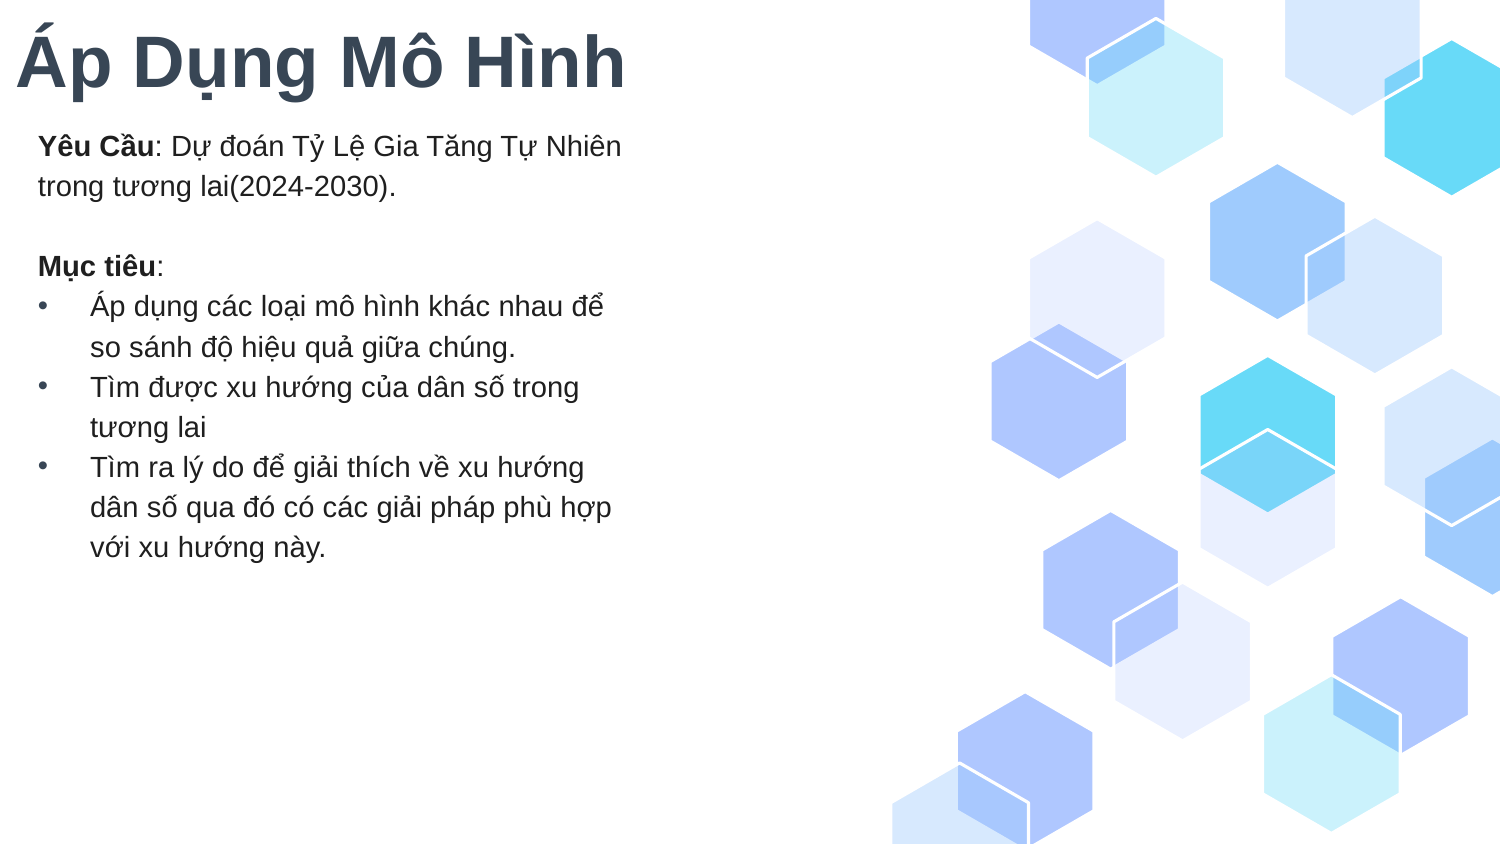

# Áp Dụng Mô Hình

Yêu Cầu: Dự đoán Tỷ Lệ Gia Tăng Tự Nhiên trong tương lai(2024-2030).

Mục tiêu:
Áp dụng các loại mô hình khác nhau để so sánh độ hiệu quả giữa chúng.
Tìm được xu hướng của dân số trong tương lai
Tìm ra lý do để giải thích về xu hướng dân số qua đó có các giải pháp phù hợp với xu hướng này.